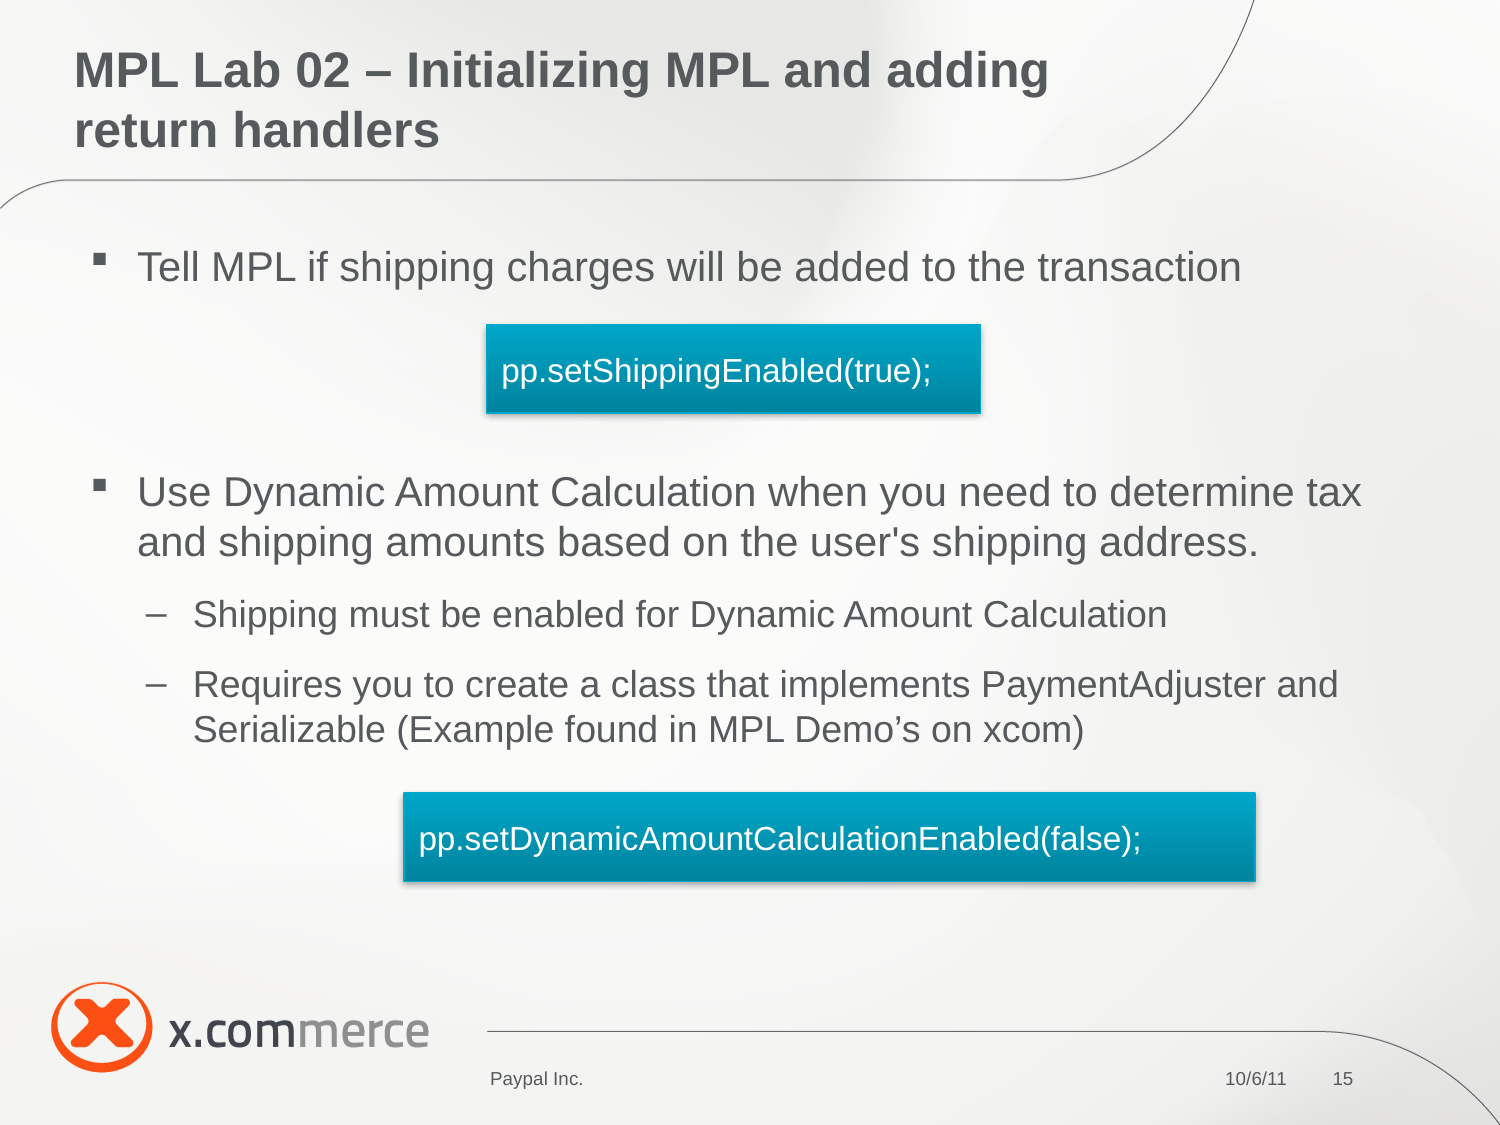

# MPL Lab 02 – Initializing MPL and adding return handlers
Tell MPL if shipping charges will be added to the transaction

Use Dynamic Amount Calculation when you need to determine tax and shipping amounts based on the user's shipping address.
Shipping must be enabled for Dynamic Amount Calculation
Requires you to create a class that implements PaymentAdjuster and Serializable (Example found in MPL Demo’s on xcom)

pp.setShippingEnabled(true);
pp.setDynamicAmountCalculationEnabled(false);
Paypal Inc.
10/6/11
15